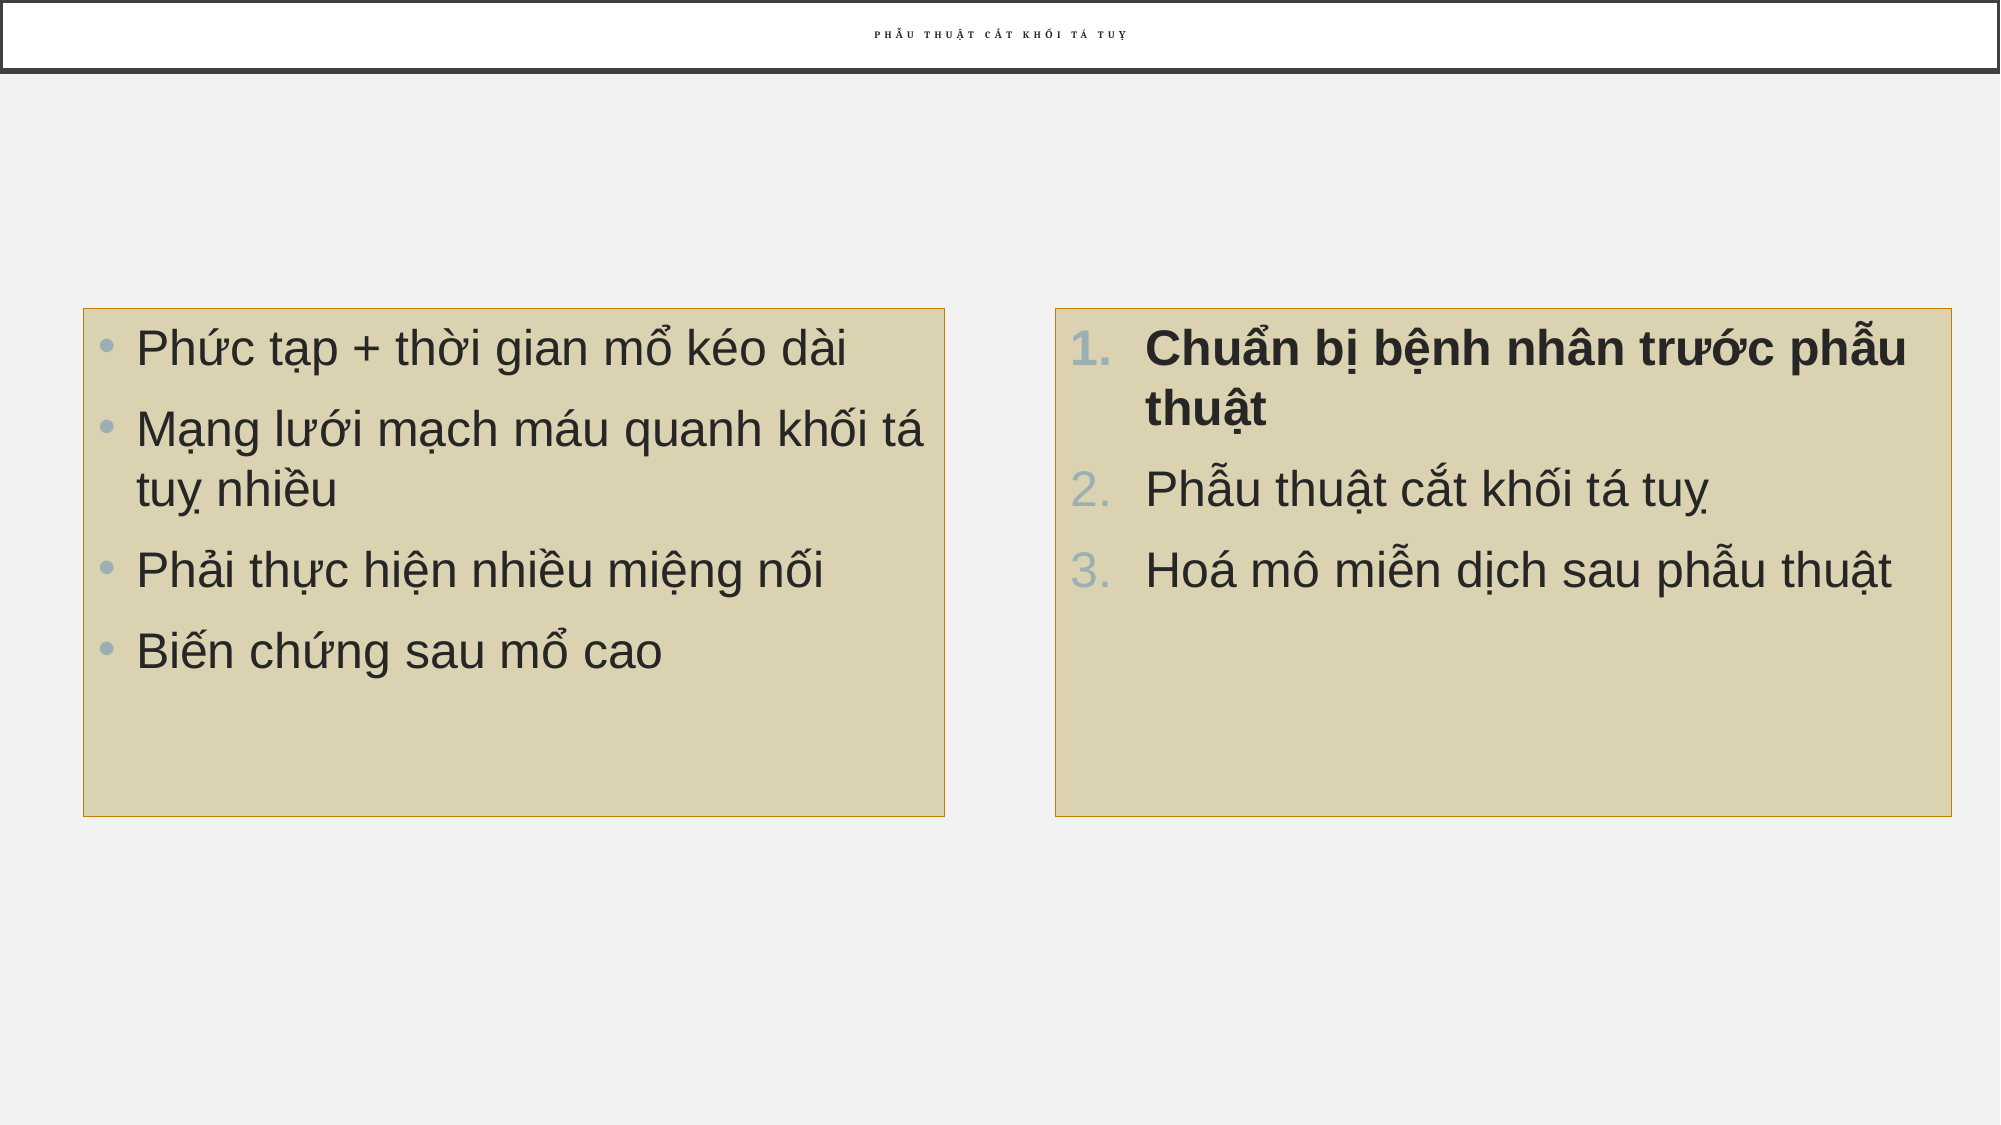

# Phẫu thuật cắt khối tá tuỵ
Phức tạp + thời gian mổ kéo dài
Mạng lưới mạch máu quanh khối tá tuỵ nhiều
Phải thực hiện nhiều miệng nối
Biến chứng sau mổ cao
Chuẩn bị bệnh nhân trước phẫu thuật
Phẫu thuật cắt khối tá tuỵ
Hoá mô miễn dịch sau phẫu thuật